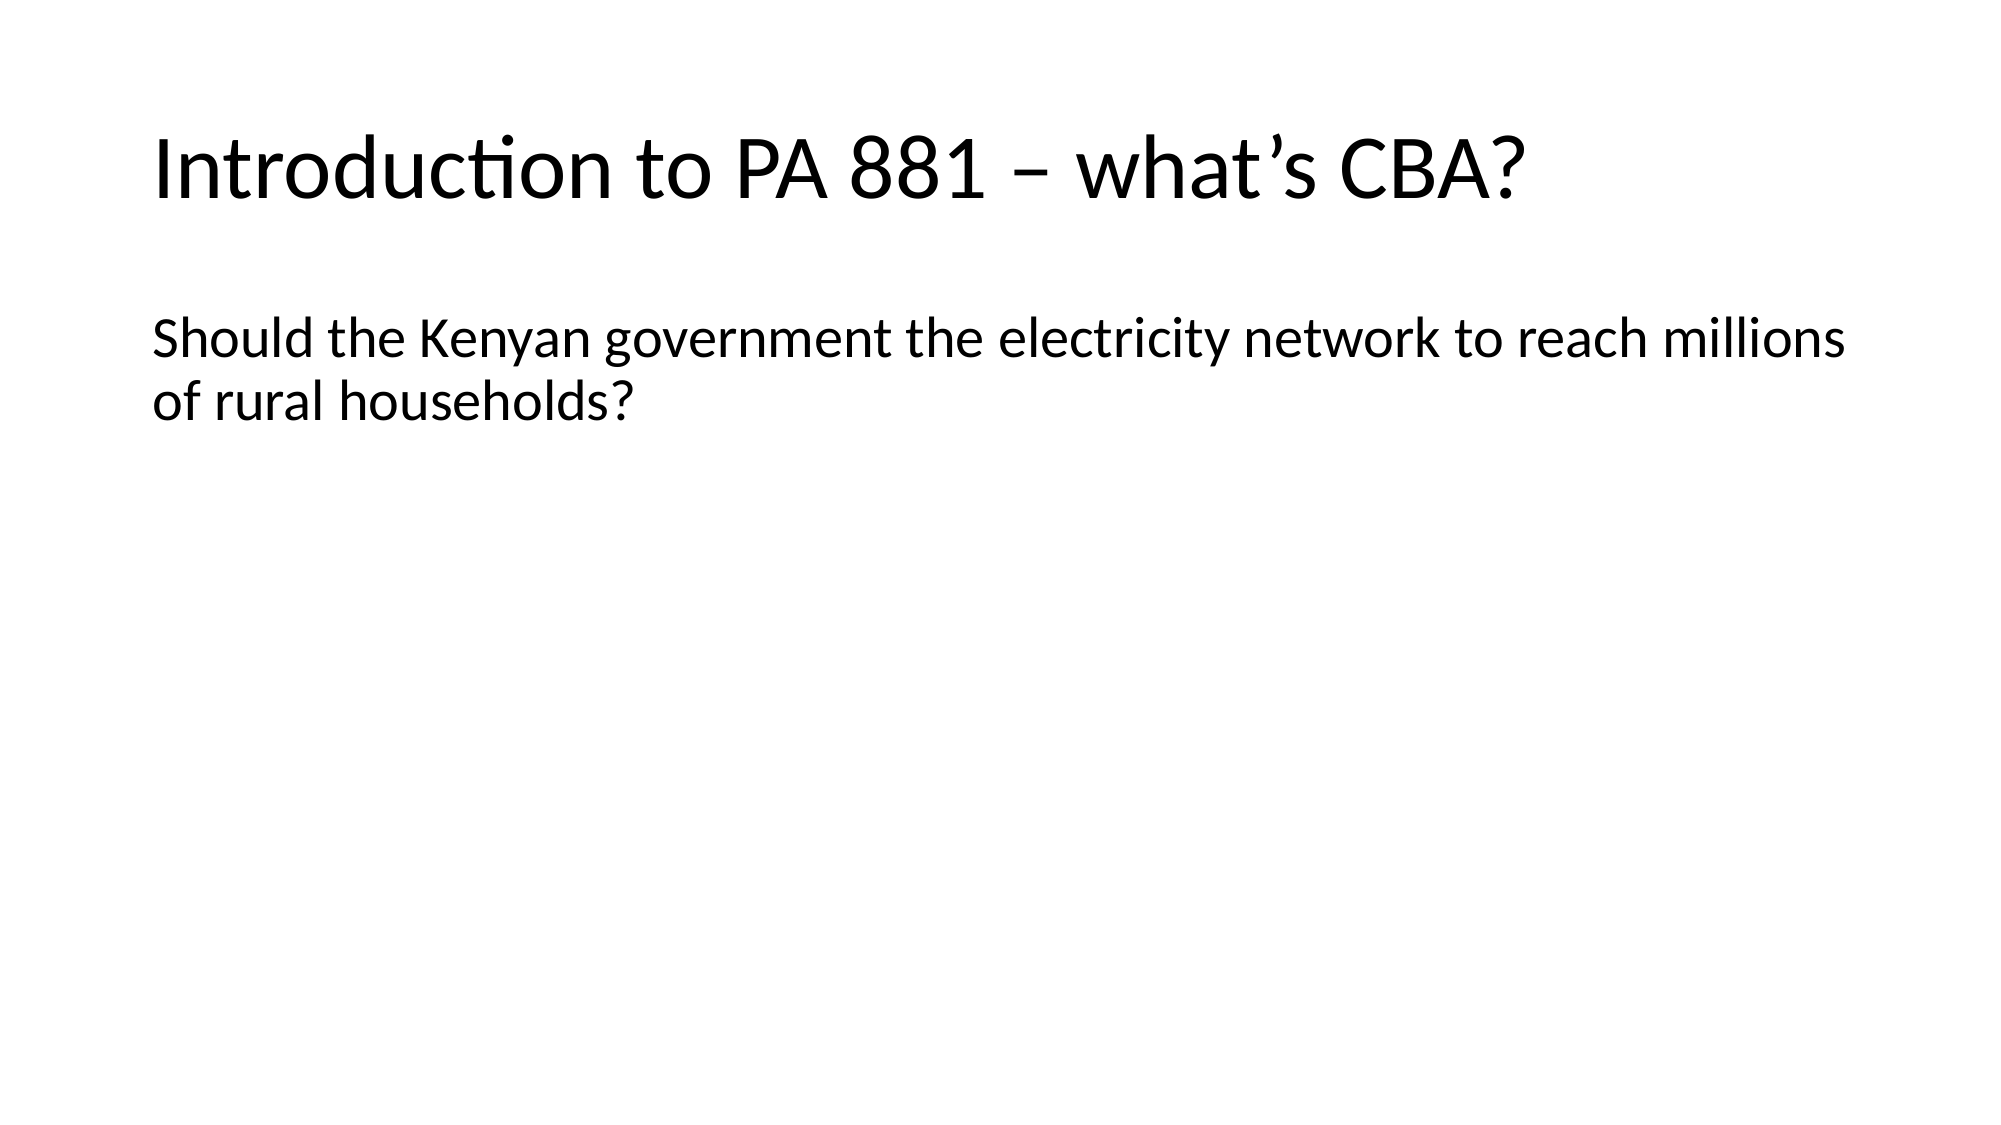

# Introduction to PA 881 – what’s CBA?
Should the Kenyan government the electricity network to reach millions of rural households?